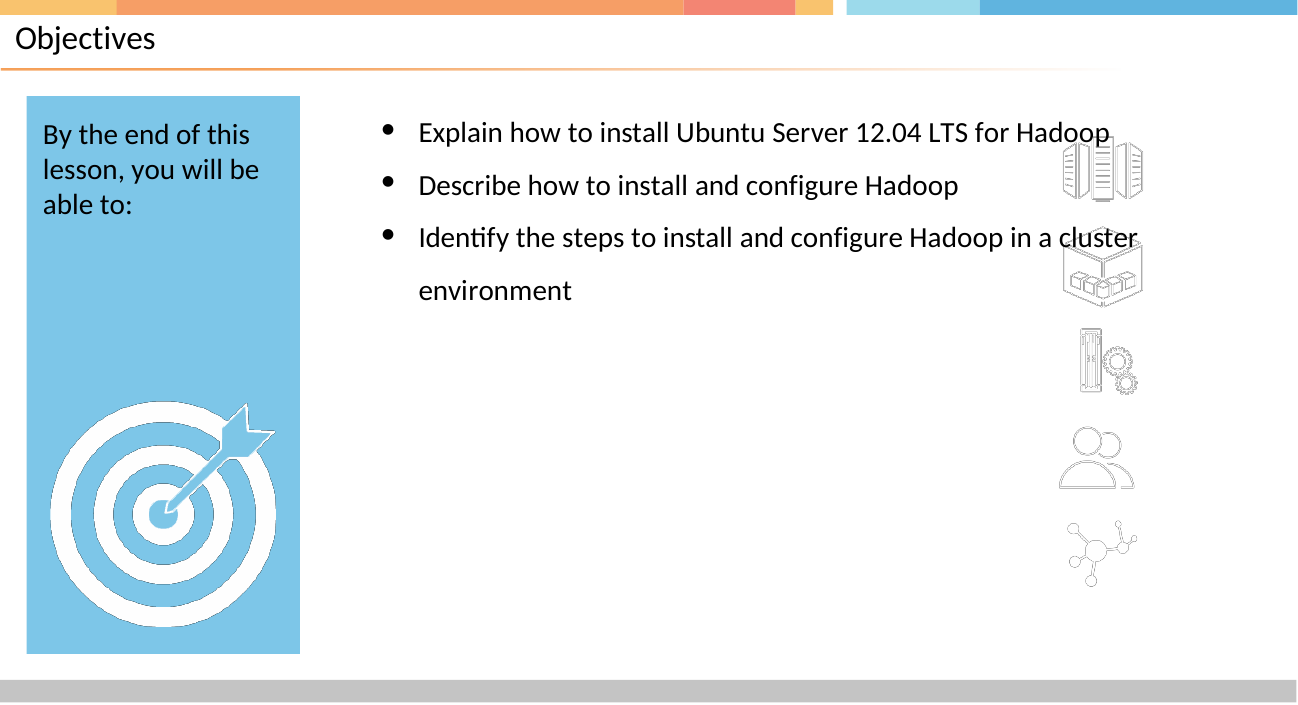

# Objectives

By the end of this lesson, you will be able to:
Explain how to install Ubuntu Server 12.04 LTS for Hadoop
Describe how to install and configure Hadoop
Identify the steps to install and configure Hadoop in a cluster
environment